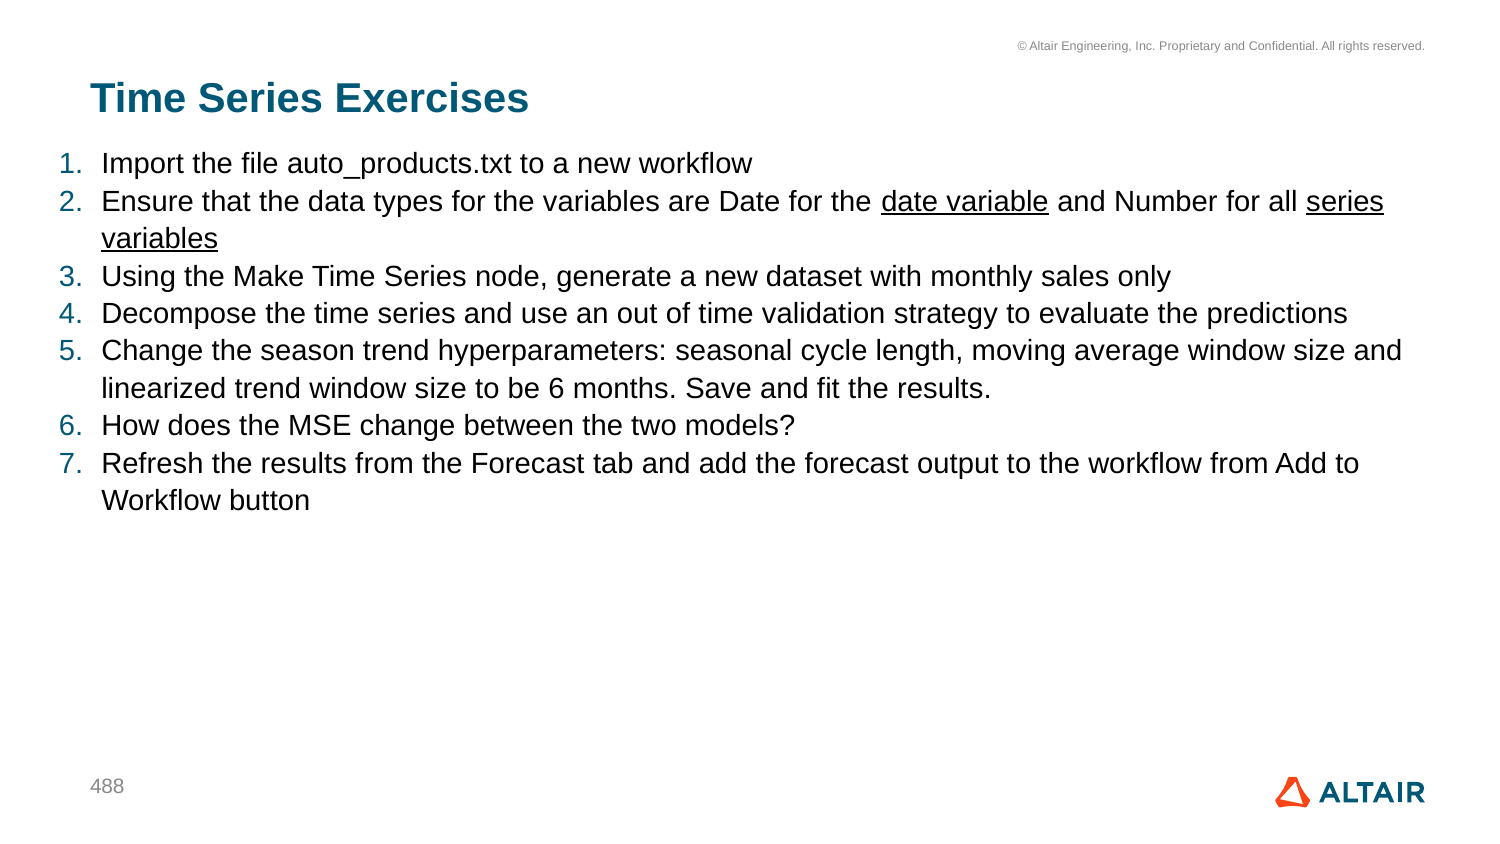

# Time Series Exercises
Import the file auto_products.txt to a new workflow
Ensure that the data types for the variables are Date for the date variable and Number for all series variables
Using the Make Time Series node, generate a new dataset with monthly sales only
Decompose the time series and use an out of time validation strategy to evaluate the predictions
Change the season trend hyperparameters: seasonal cycle length, moving average window size and linearized trend window size to be 6 months. Save and fit the results.
How does the MSE change between the two models?
Refresh the results from the Forecast tab and add the forecast output to the workflow from Add to Workflow button

488